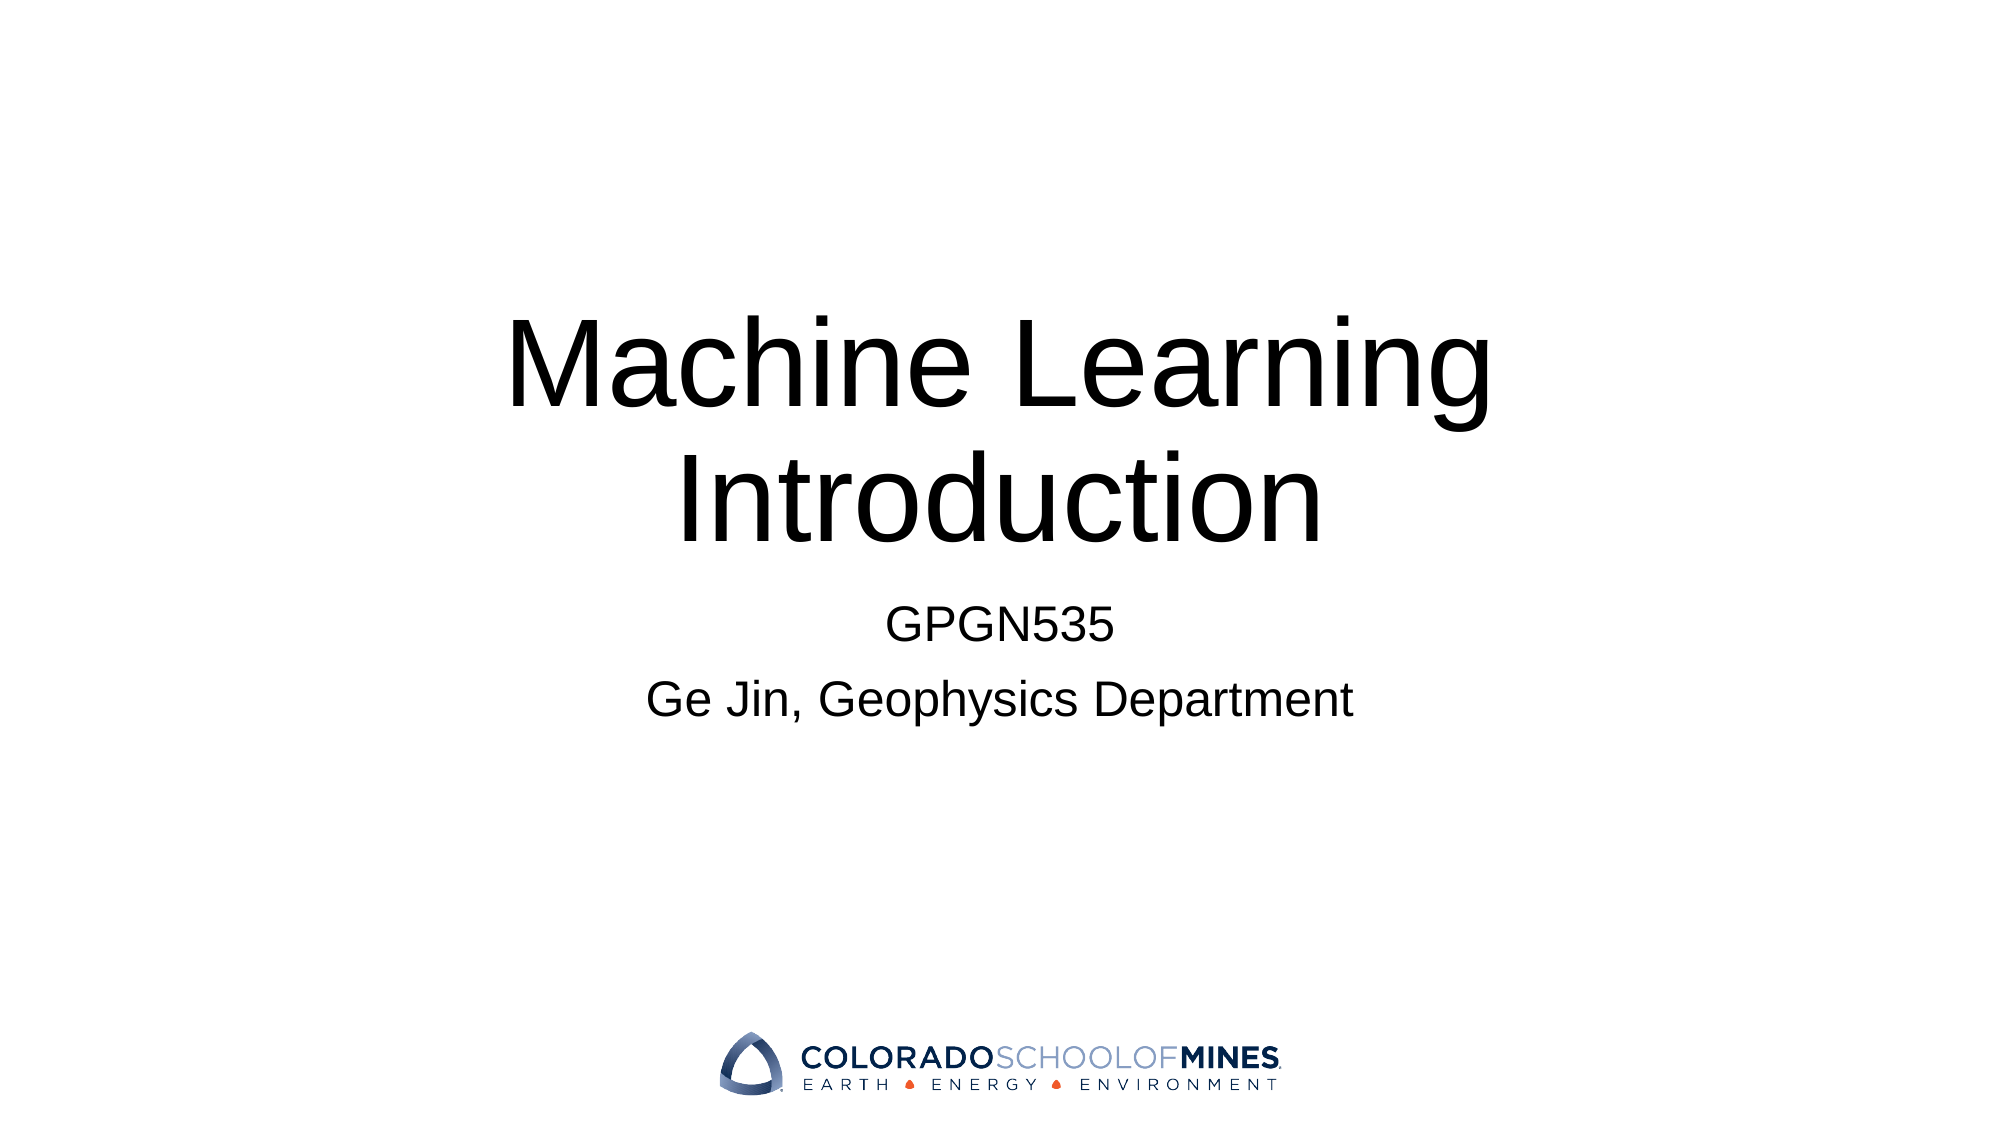

# Machine Learning Introduction
GPGN535
Ge Jin, Geophysics Department